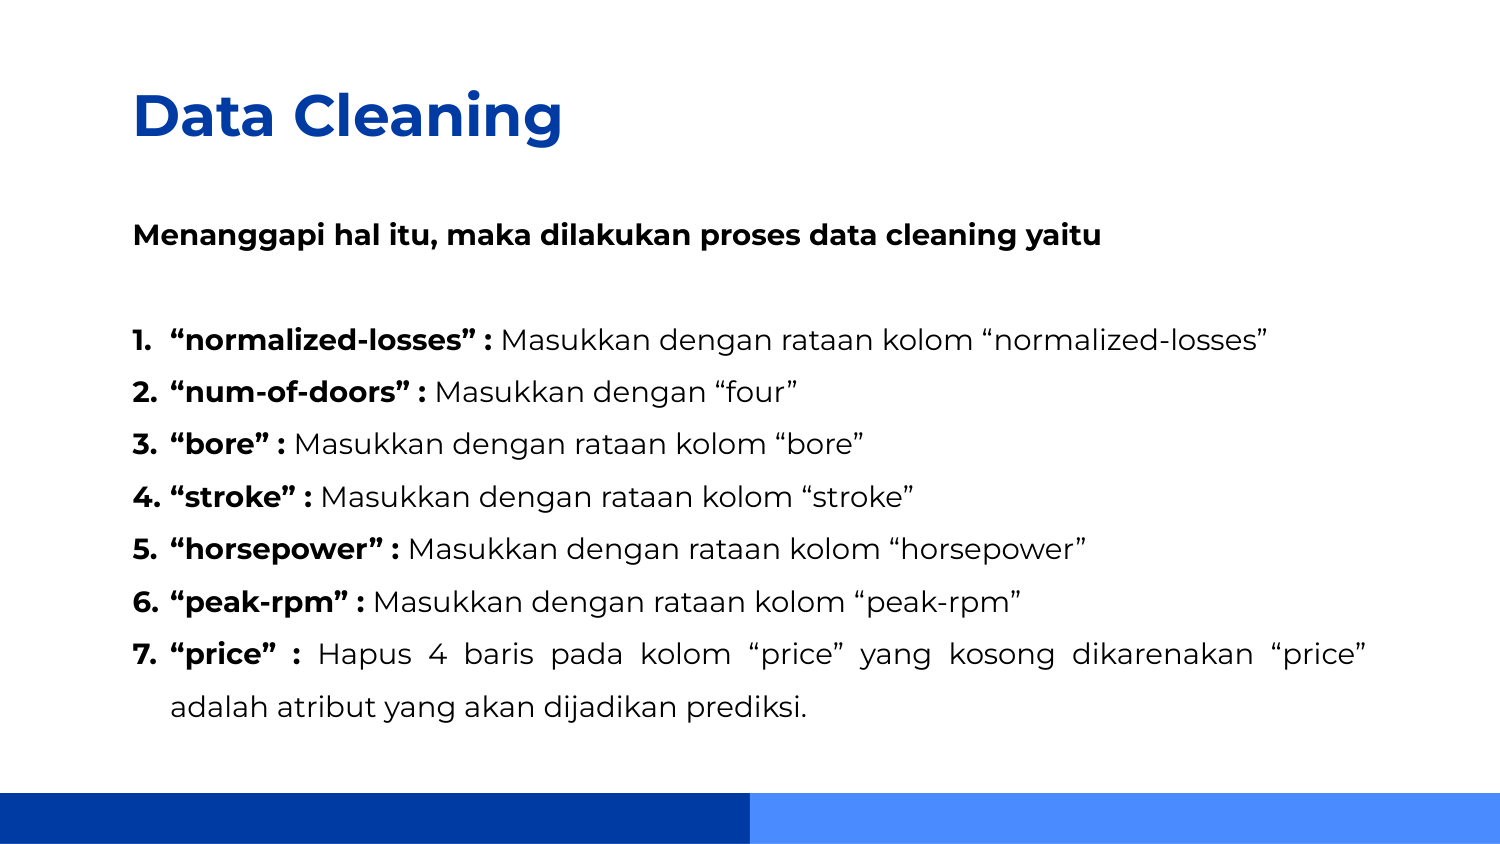

# Data Cleaning
Menanggapi hal itu, maka dilakukan proses data cleaning yaitu

“normalized-losses” : Masukkan dengan rataan kolom “normalized-losses”
“num-of-doors” : Masukkan dengan “four”
“bore” : Masukkan dengan rataan kolom “bore”
“stroke” : Masukkan dengan rataan kolom “stroke”
“horsepower” : Masukkan dengan rataan kolom “horsepower”
“peak-rpm” : Masukkan dengan rataan kolom “peak-rpm”
“price” : Hapus 4 baris pada kolom “price” yang kosong dikarenakan “price” adalah atribut yang akan dijadikan prediksi.